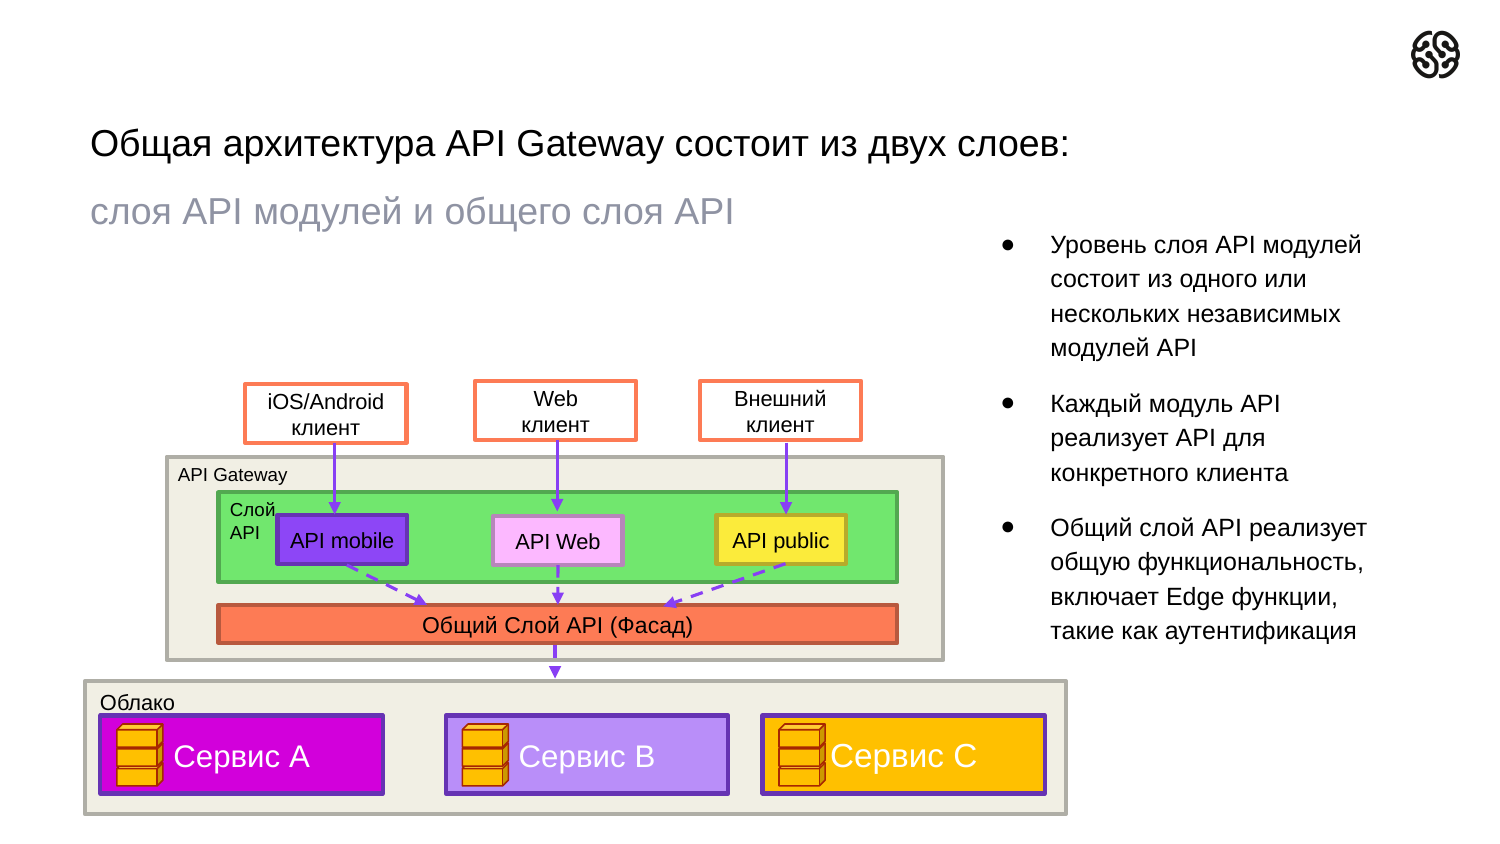

# Общая архитектура API Gateway состоит из двух слоев:
слоя API модулей и общего слоя API
Уровень слоя API модулей состоит из одного или нескольких независимых модулей API
Каждый модуль API реализует API для конкретного клиента
Общий слой API реализует общую функциональность, включает Edge функции, такие как аутентификация
Web
клиент
Внешний
клиент
iOS/Android
клиент
API Gateway
Слой
API
API mobile
API public
API Web
Общий Слой API (Фасад)
Облако
Сервис А
Сервис B
Сервис C